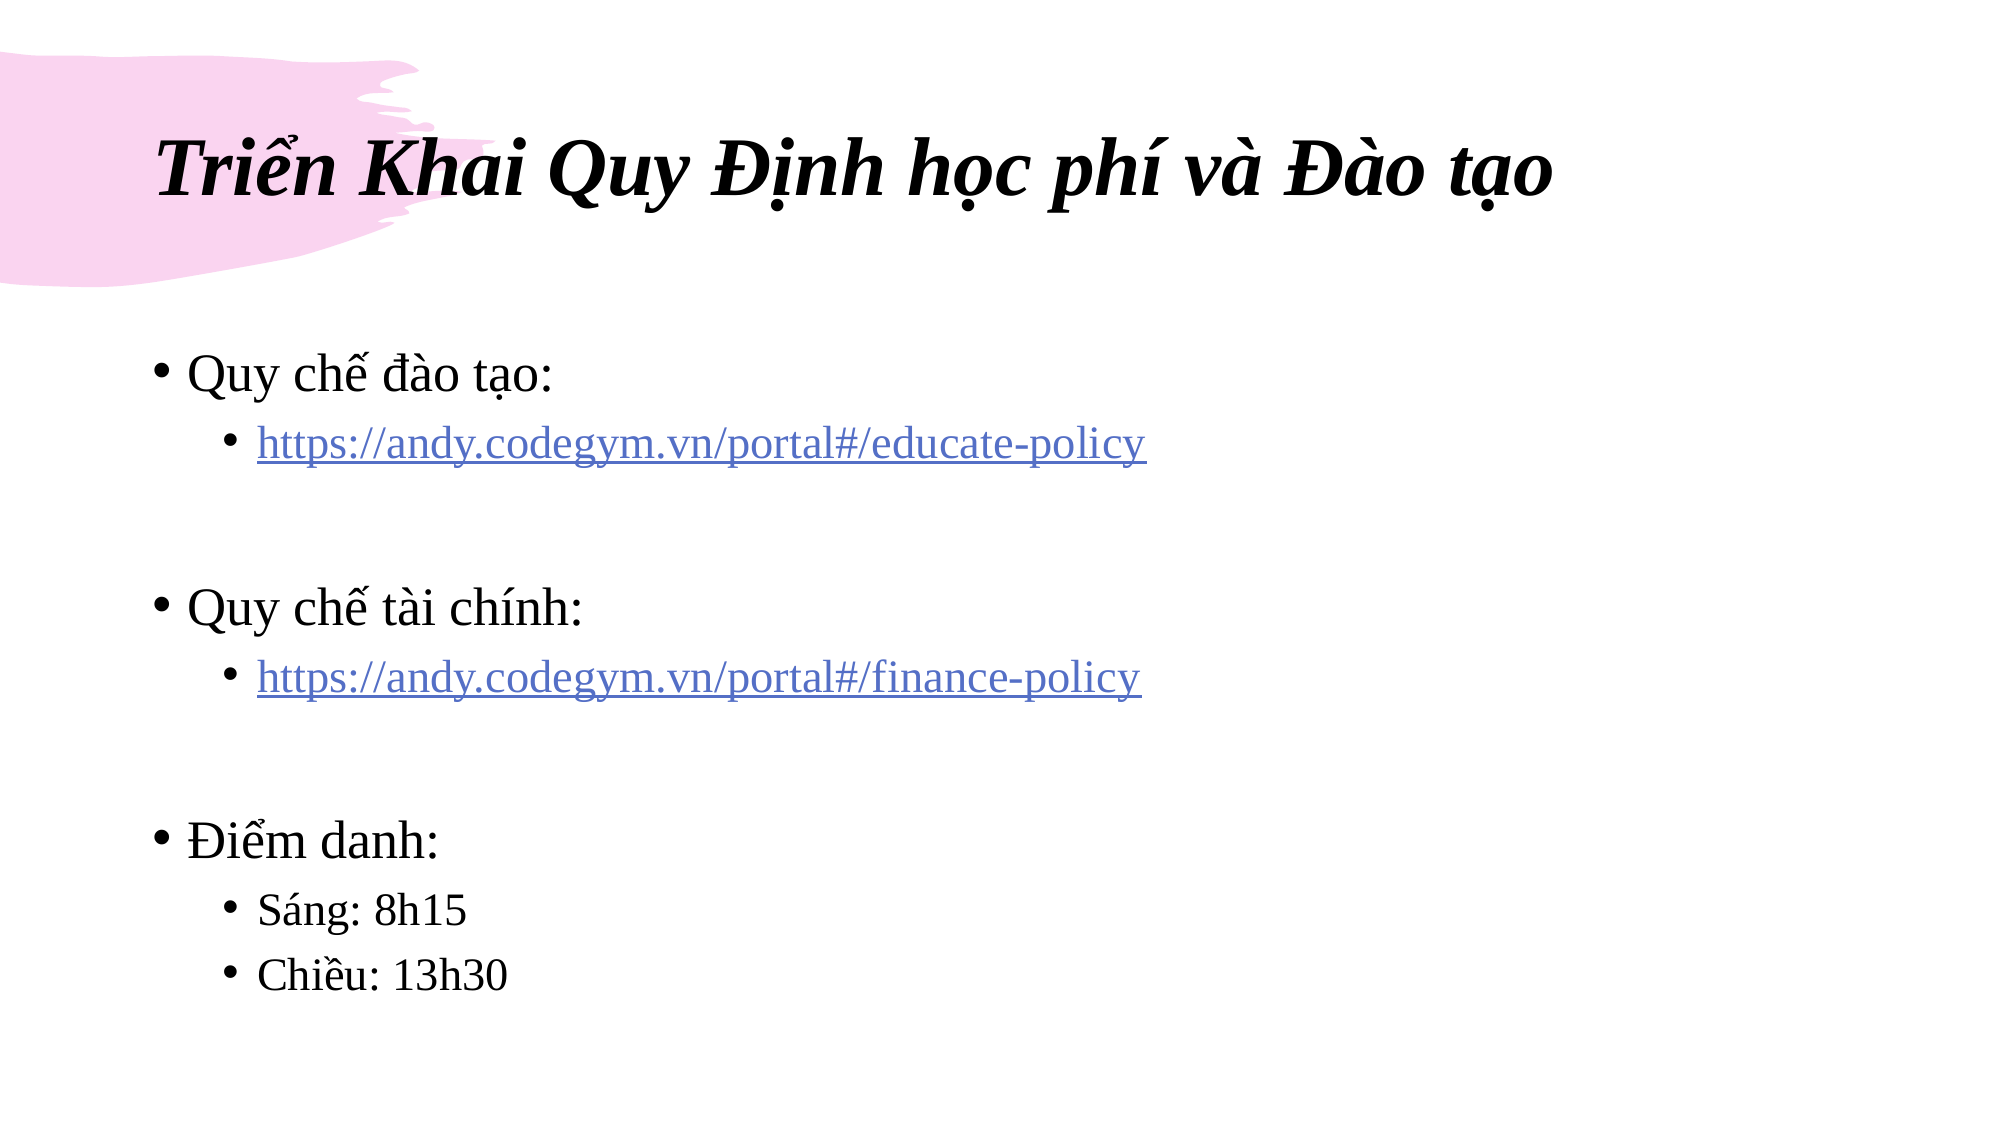

# Triển Khai Quy Định học phí và Đào tạo
Quy chế đào tạo:
https://andy.codegym.vn/portal#/educate-policy

Quy chế tài chính:
https://andy.codegym.vn/portal#/finance-policy

Điểm danh:
Sáng: 8h15
Chiều: 13h30